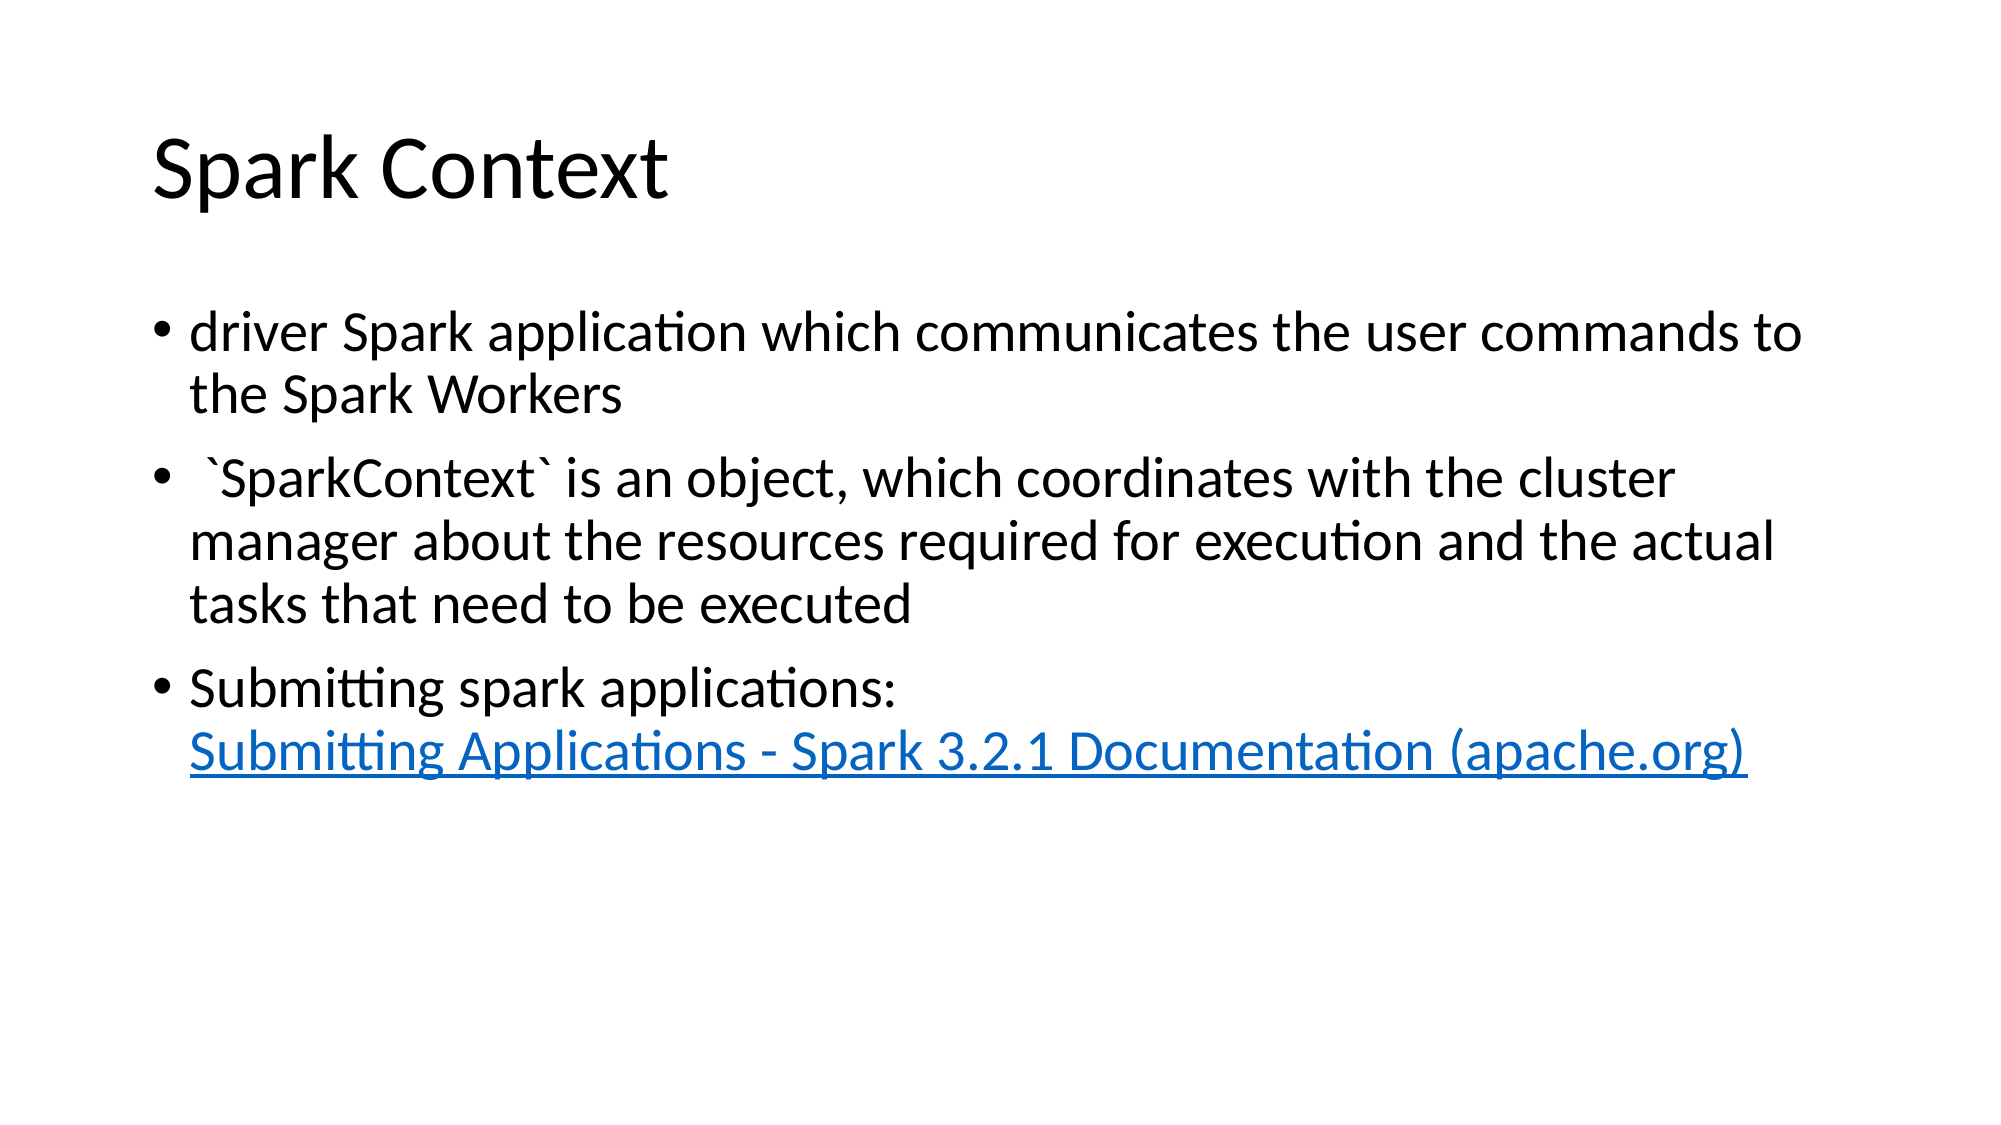

# Spark Context
driver Spark application which communicates the user commands to the Spark Workers
 `SparkContext` is an object, which coordinates with the cluster manager about the resources required for execution and the actual tasks that need to be executed
Submitting spark applications: Submitting Applications - Spark 3.2.1 Documentation (apache.org)